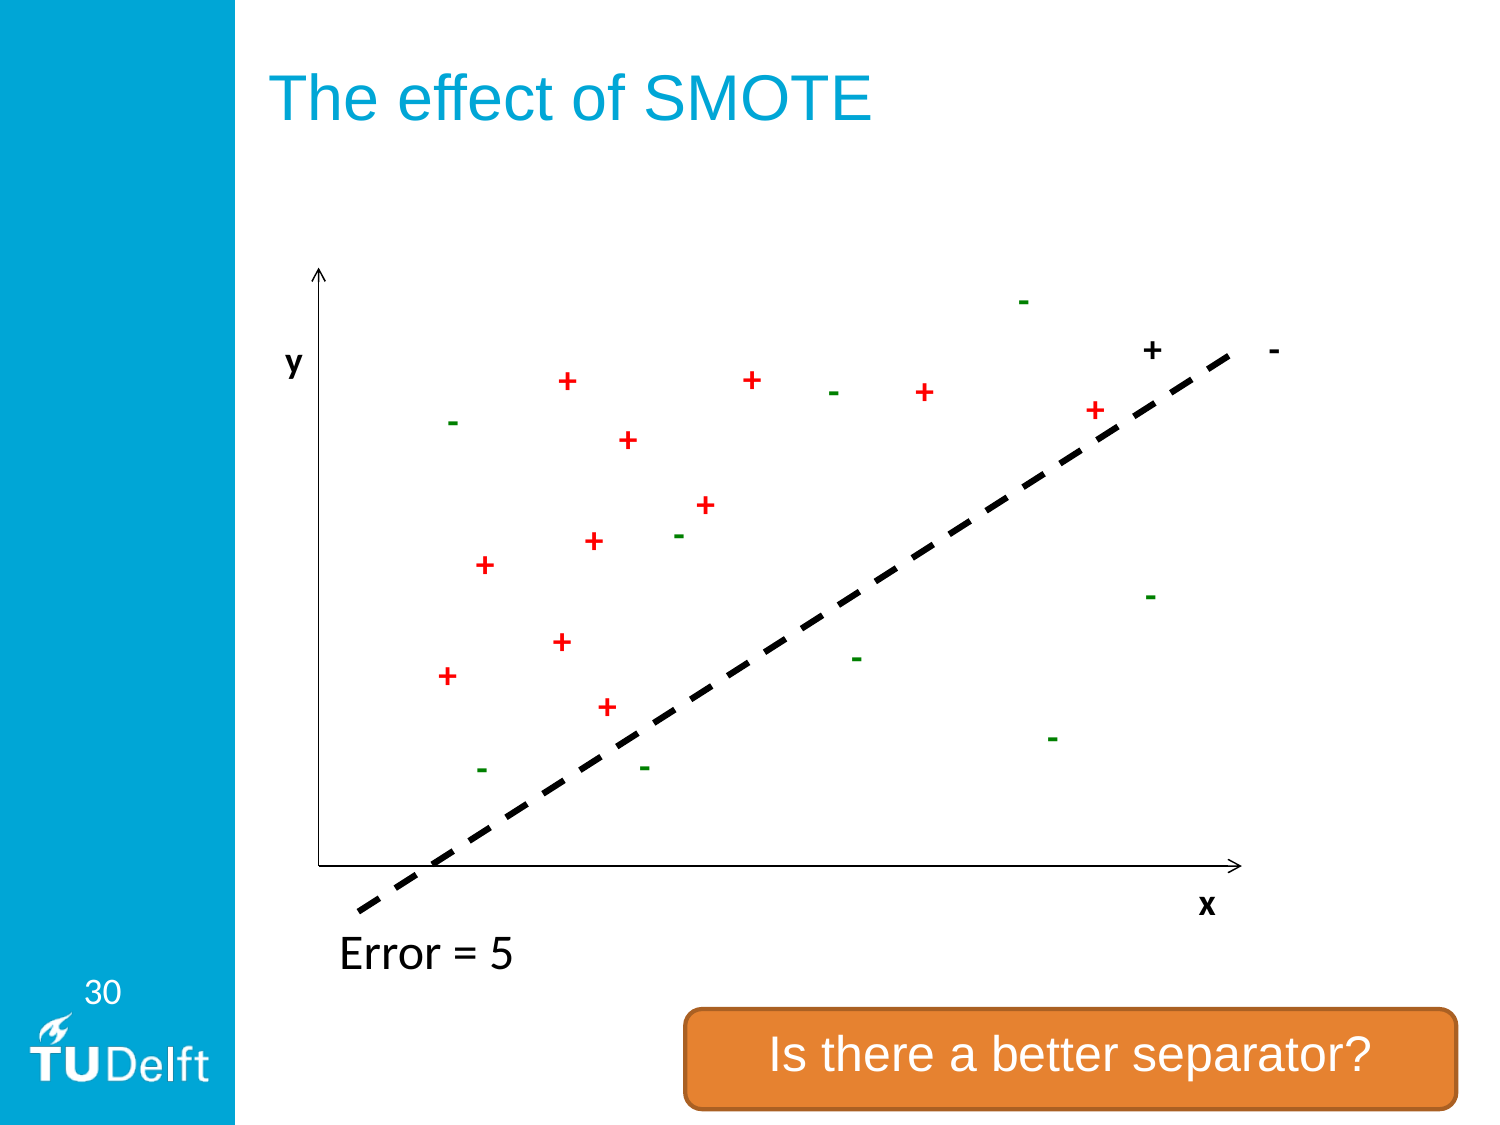

# The effect of SMOTE
-
+
-
y
+
+
-
+
+
-
+
+
-
+
+
-
+
-
+
+
-
-
-
x
Error = 5
Is there a better separator?
30